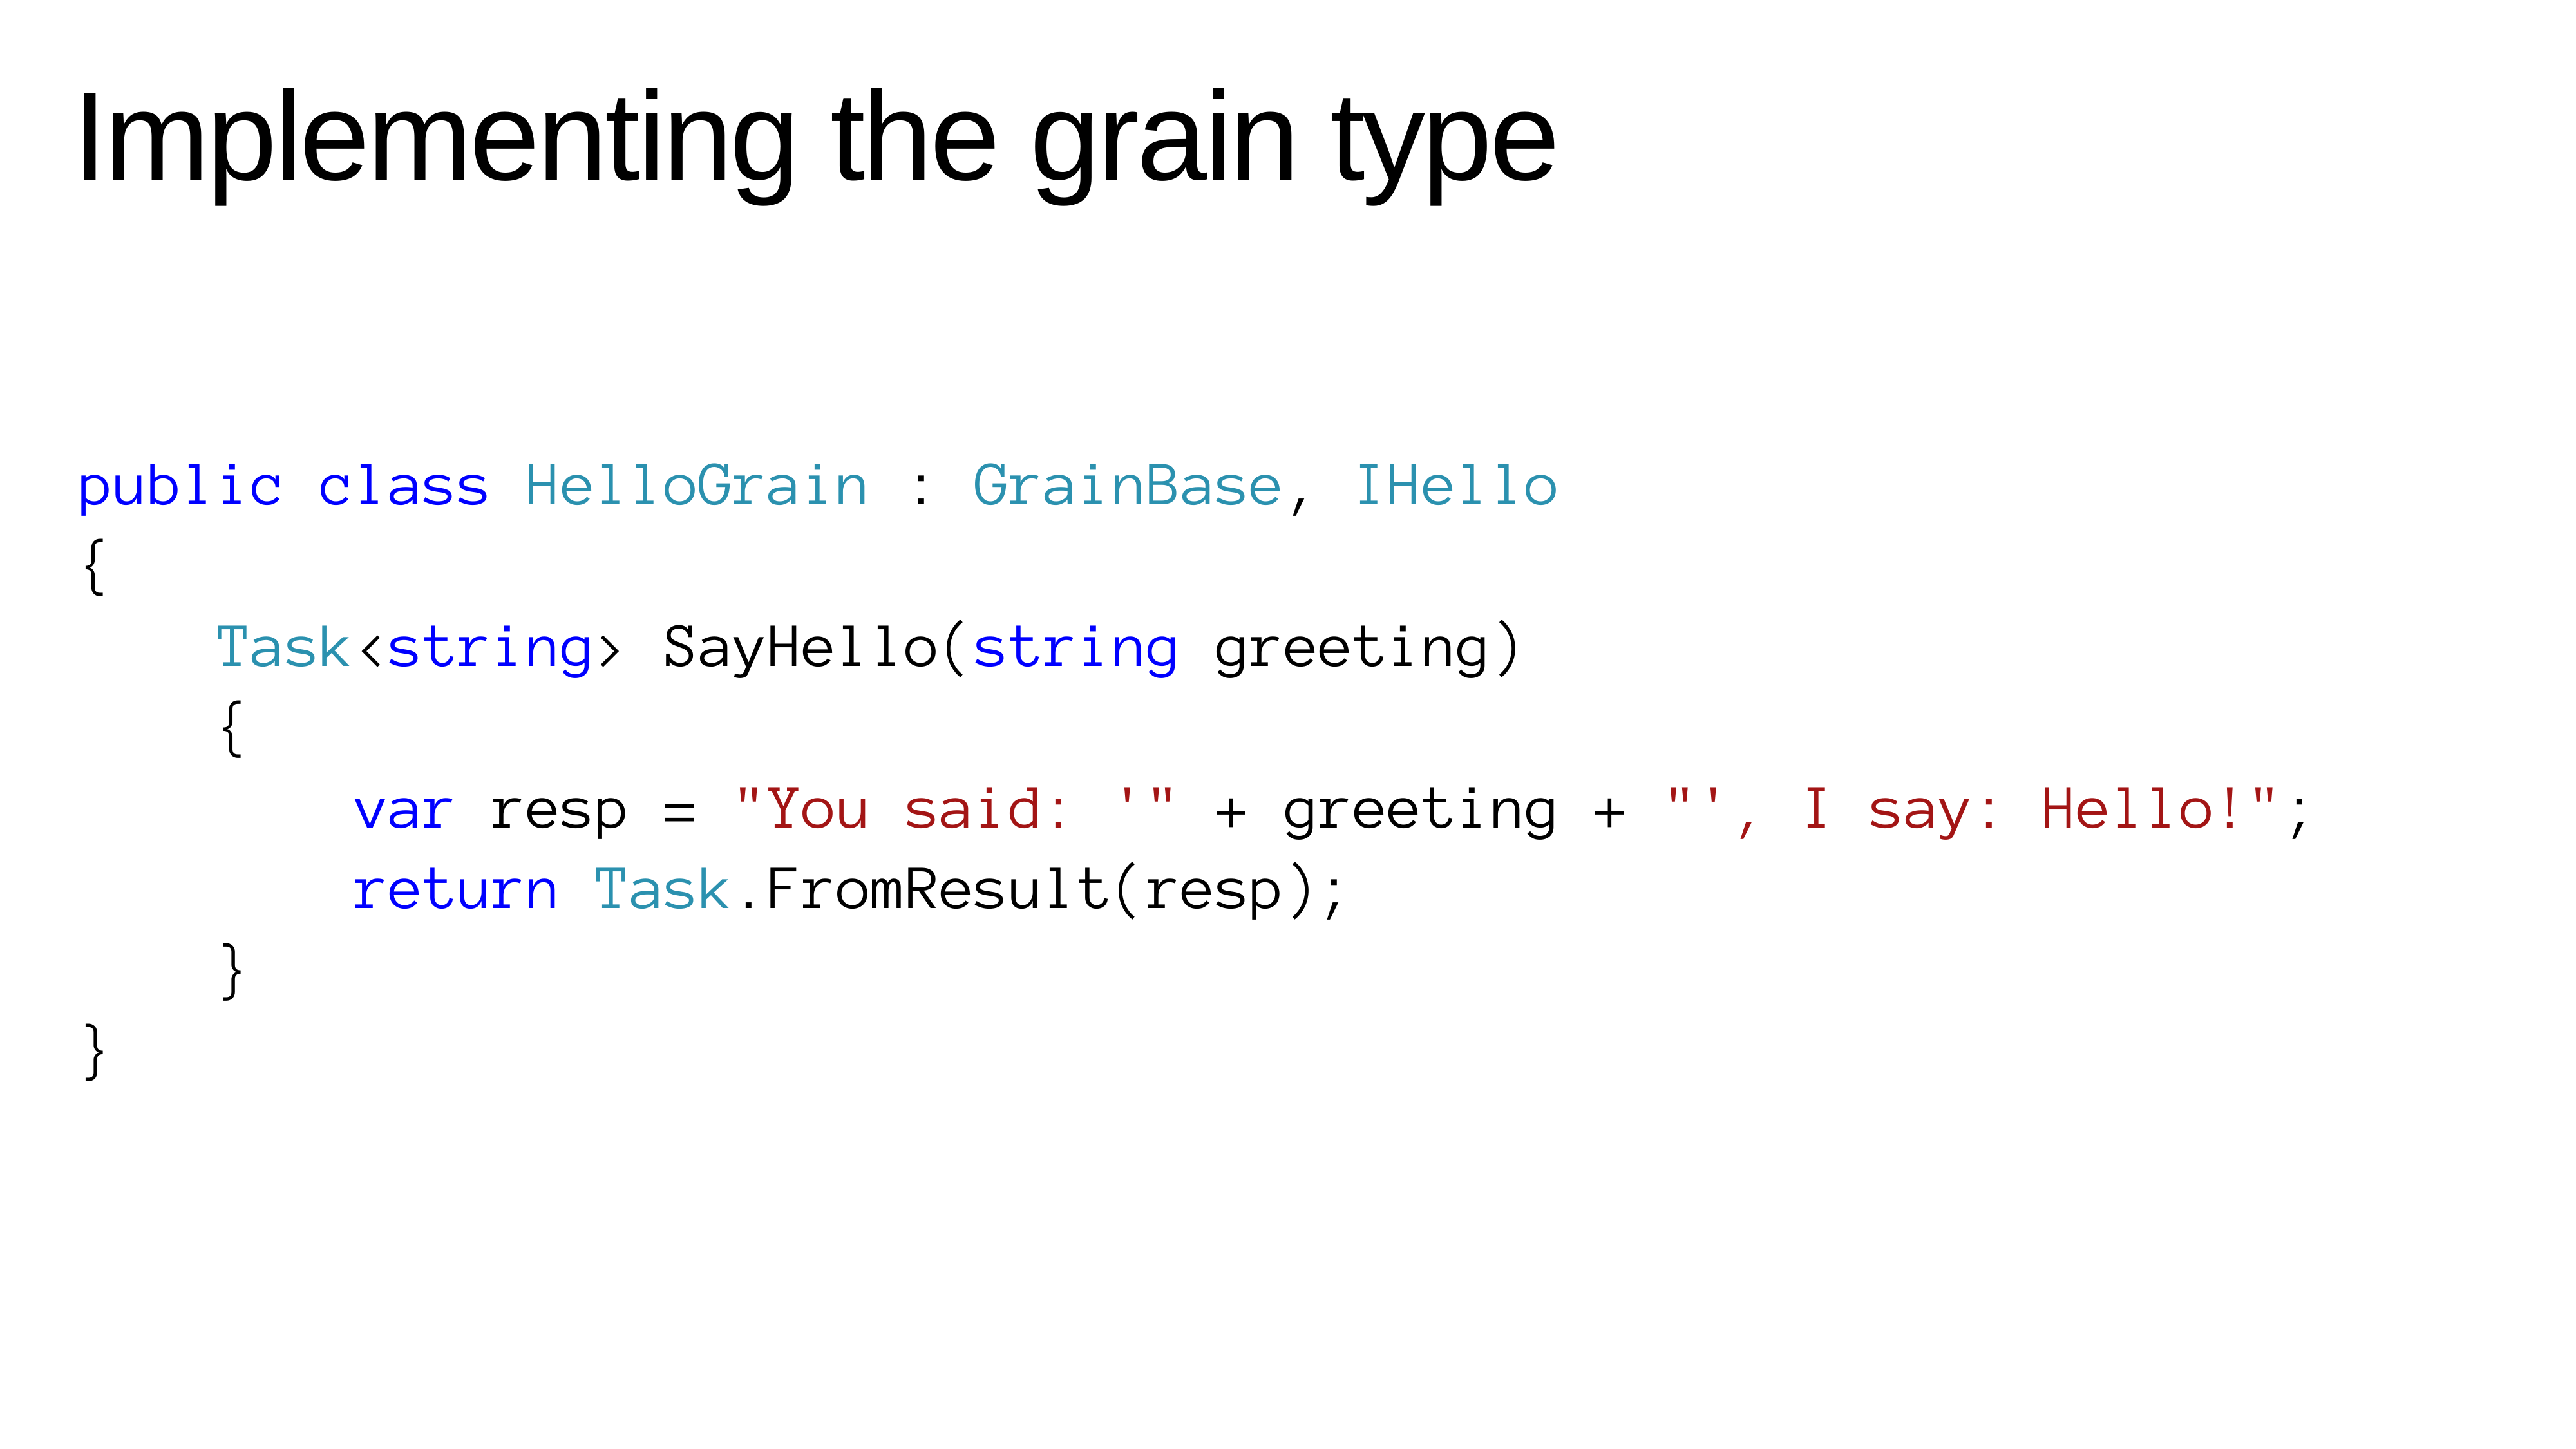

# Implementing the grain type
public class HelloGrain : GrainBase, IHello
{
    Task<string> SayHello(string greeting)
    {
        var resp = "You said: '" + greeting + "', I say: Hello!";
        return Task.FromResult(resp);
    }
}